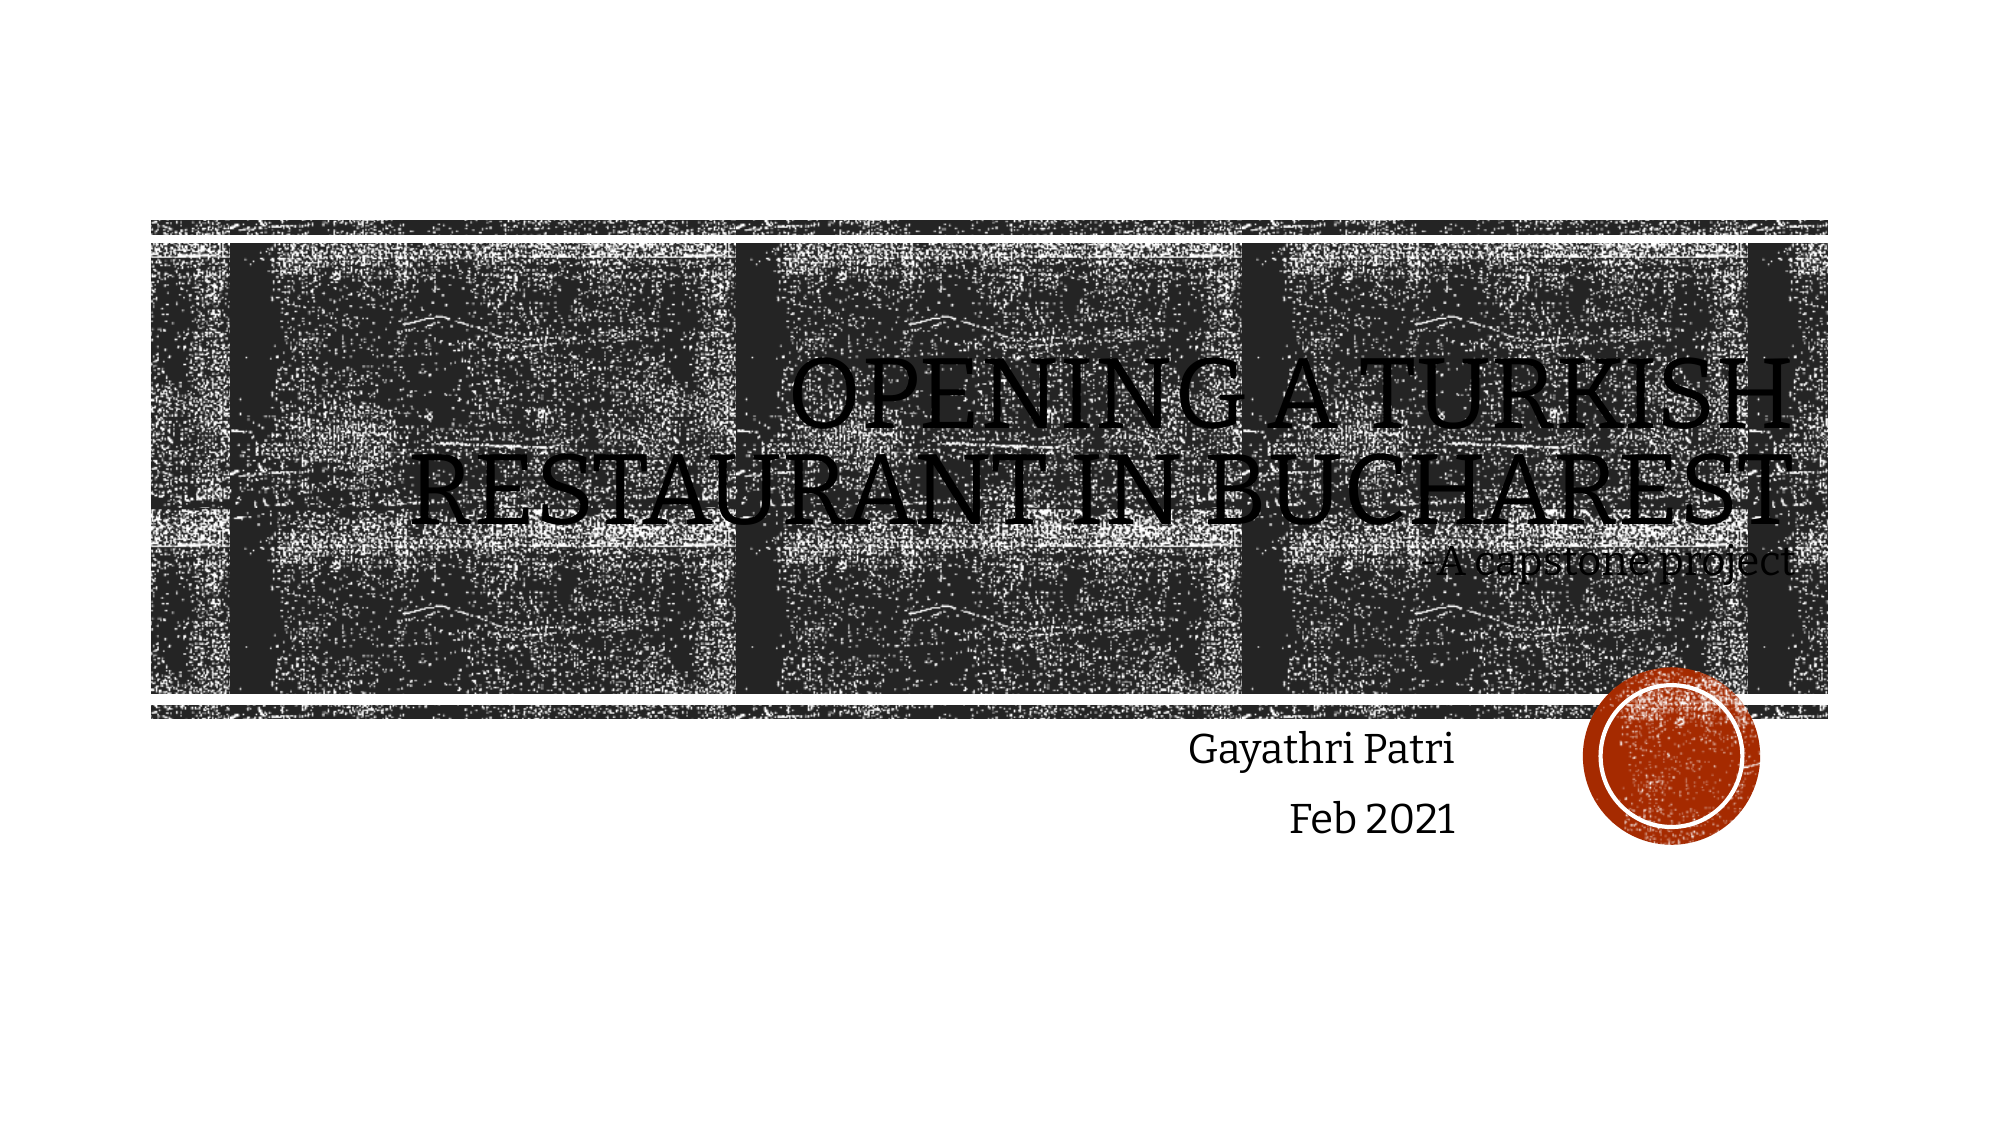

# Opening a Turkish Restaurant in Bucharest -A capstone project
Gayathri Patri
Feb 2021